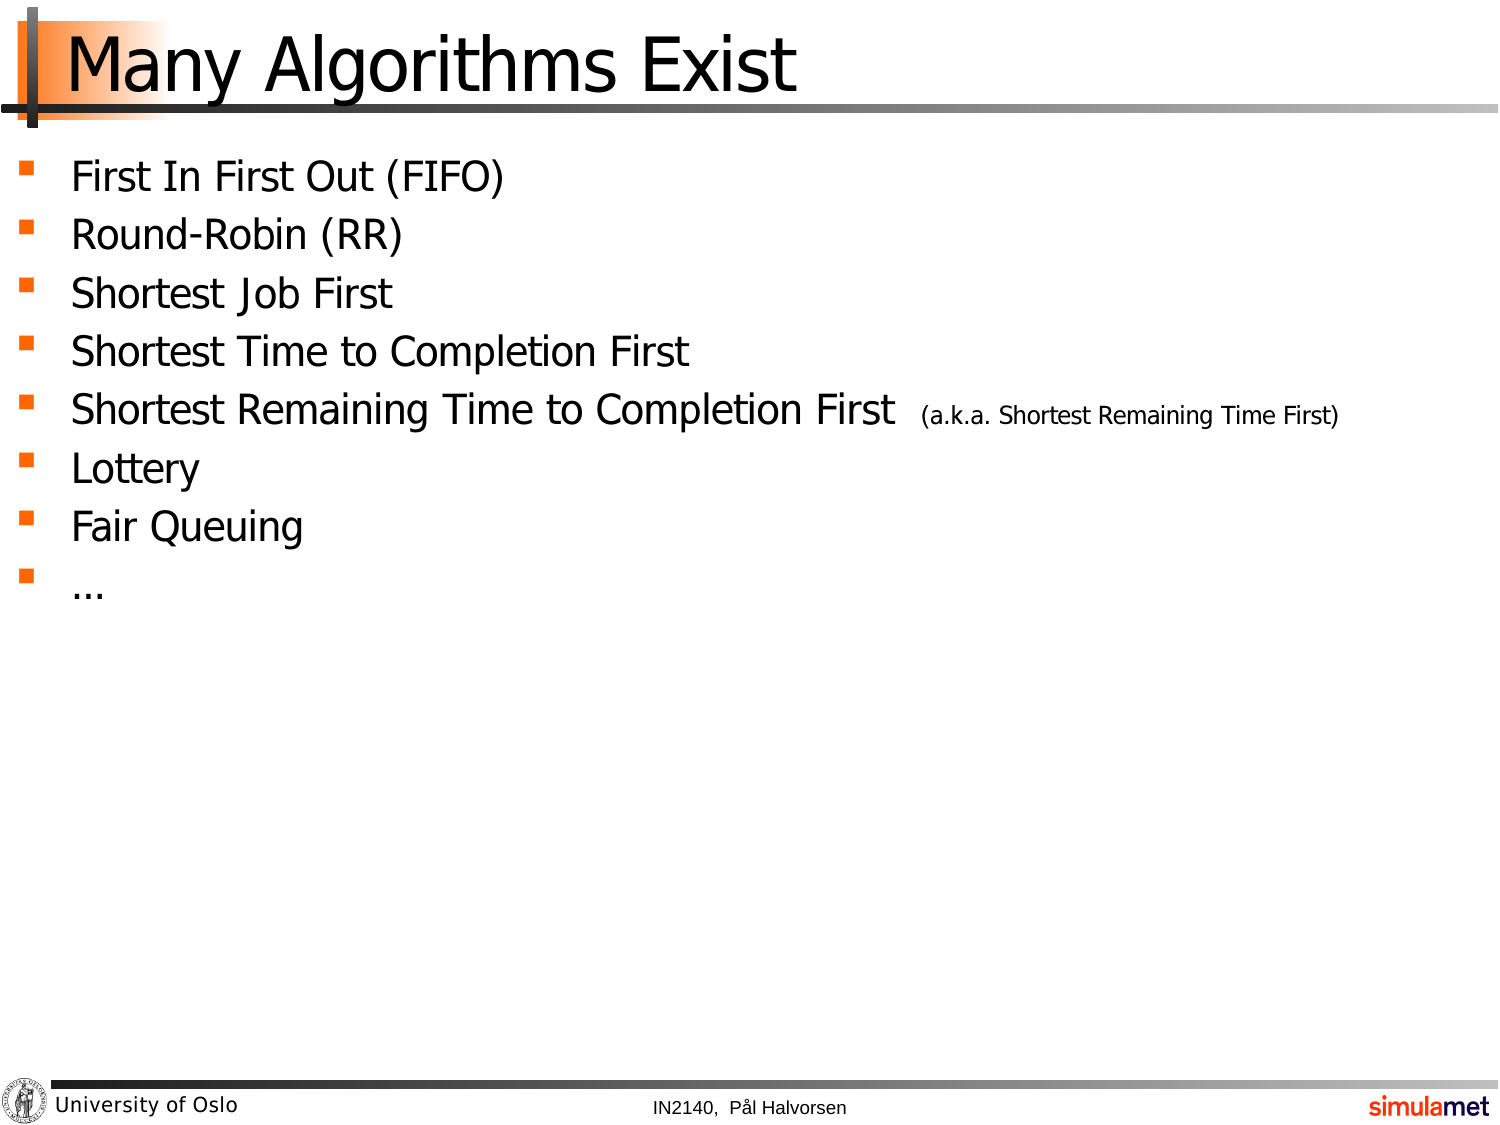

# Many Algorithms Exist
First In First Out (FIFO)
Round-Robin (RR)
Shortest Job First
Shortest Time to Completion First
Shortest Remaining Time to Completion First  (a.k.a. Shortest Remaining Time First)
Lottery
Fair Queuing
…